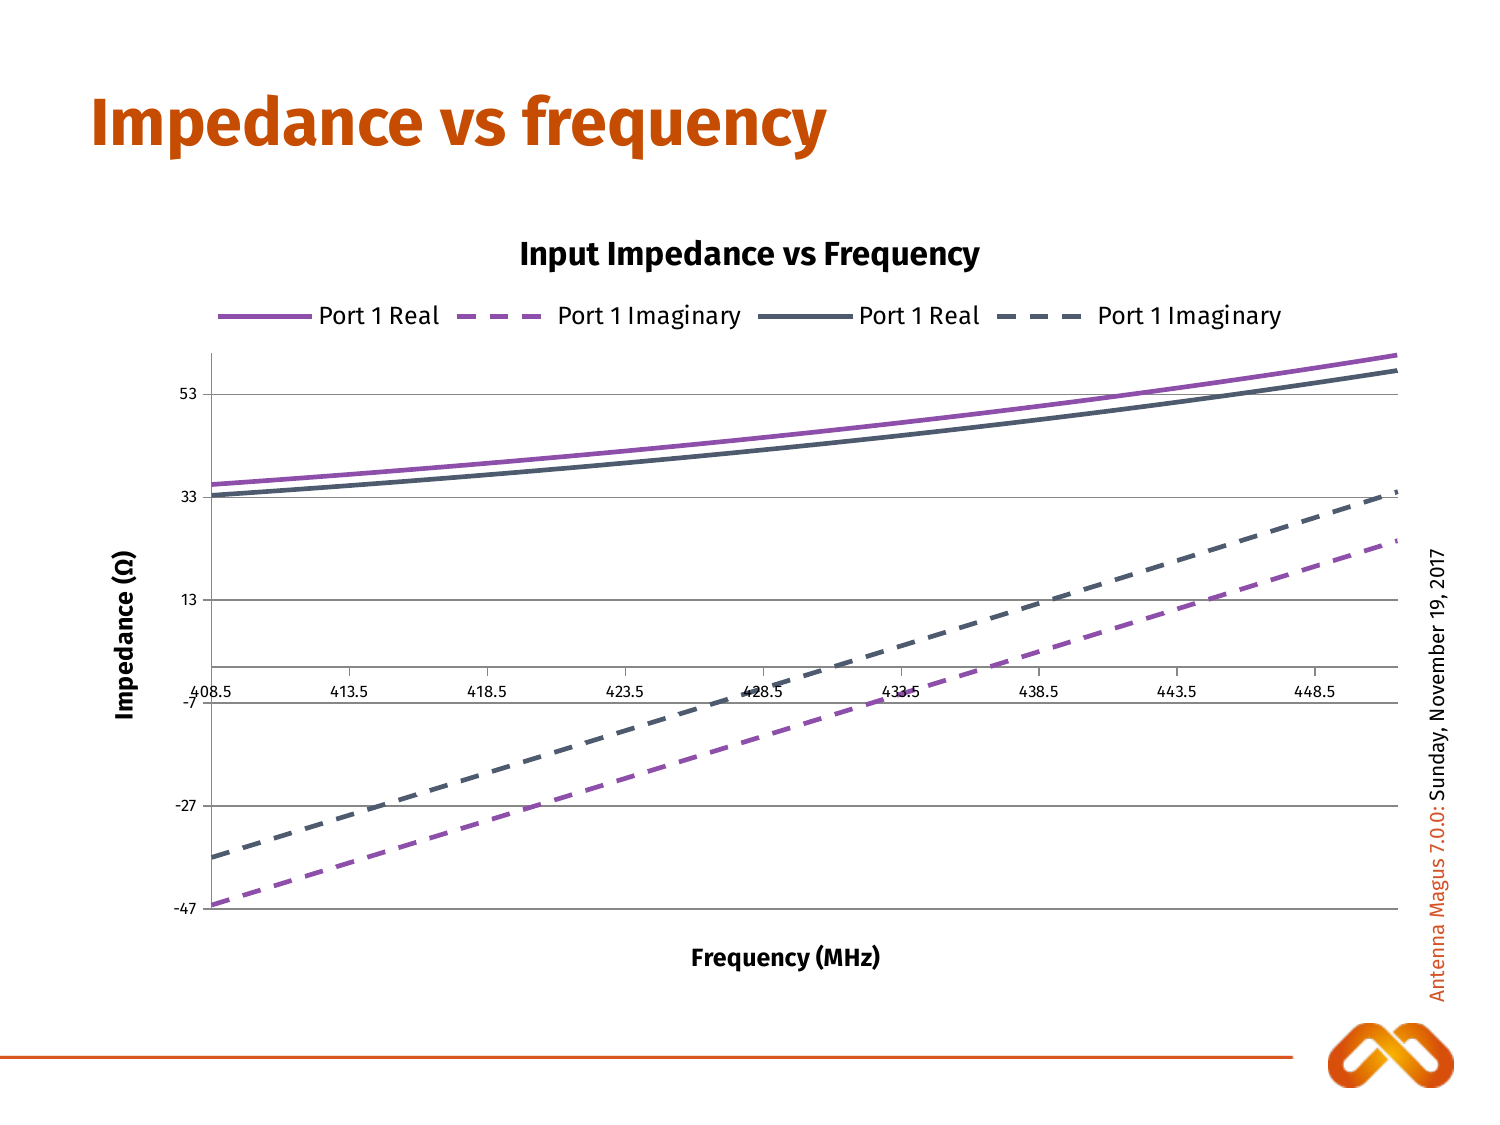

# Impedance vs frequency

### Chart: Input Impedance vs Frequency

| Category |  |  |  |  |
|---|---|---|---|---|